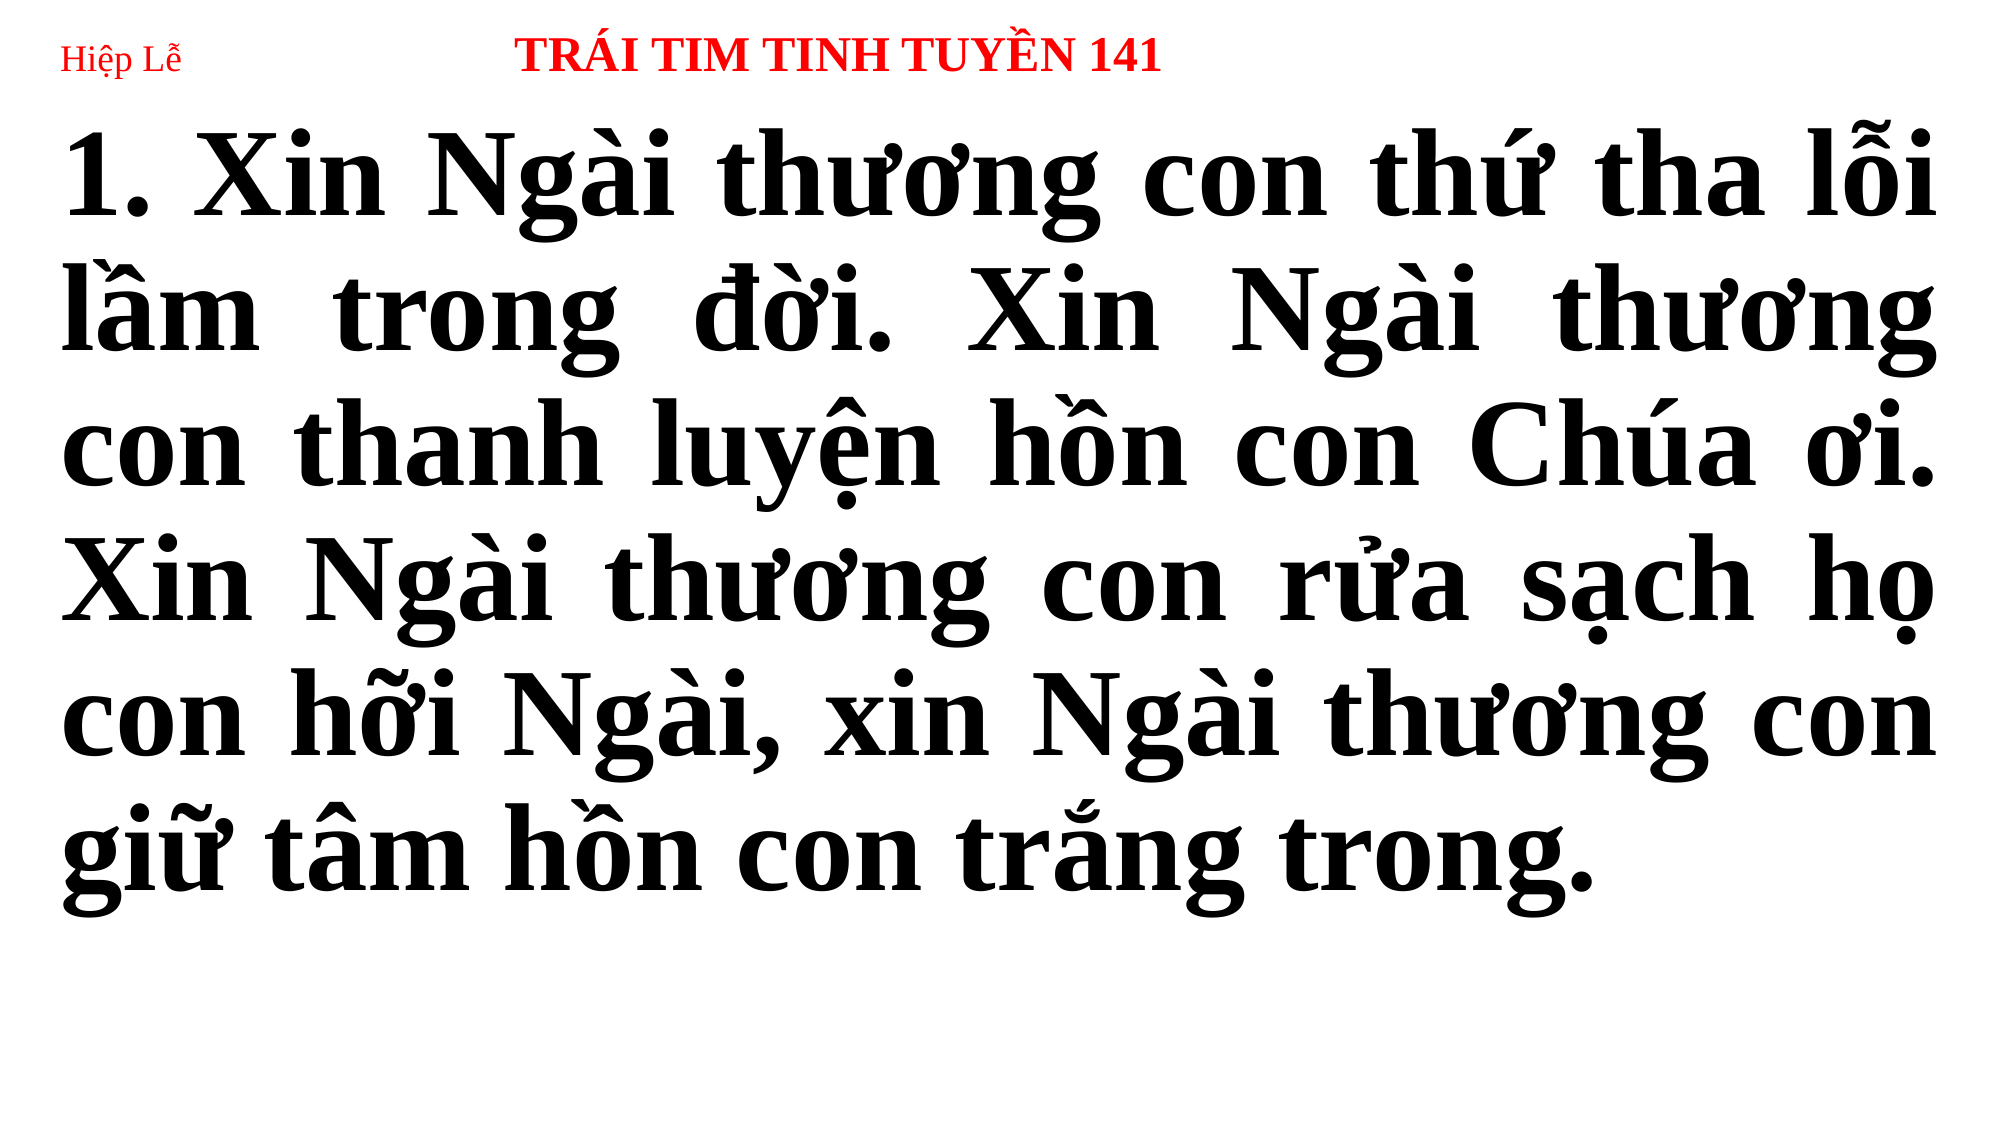

# Hiệp Lễ                                   TRÁI TIM TINH TUYỀN 141
1. Xin Ngài thương con thứ tha lỗi lầm trong đời. Xin Ngài thương con thanh luyện hồn con Chúa ơi. Xin Ngài thương con rửa sạch họ con hỡi Ngài, xin Ngài thương con giữ tâm hồn con trắng trong.